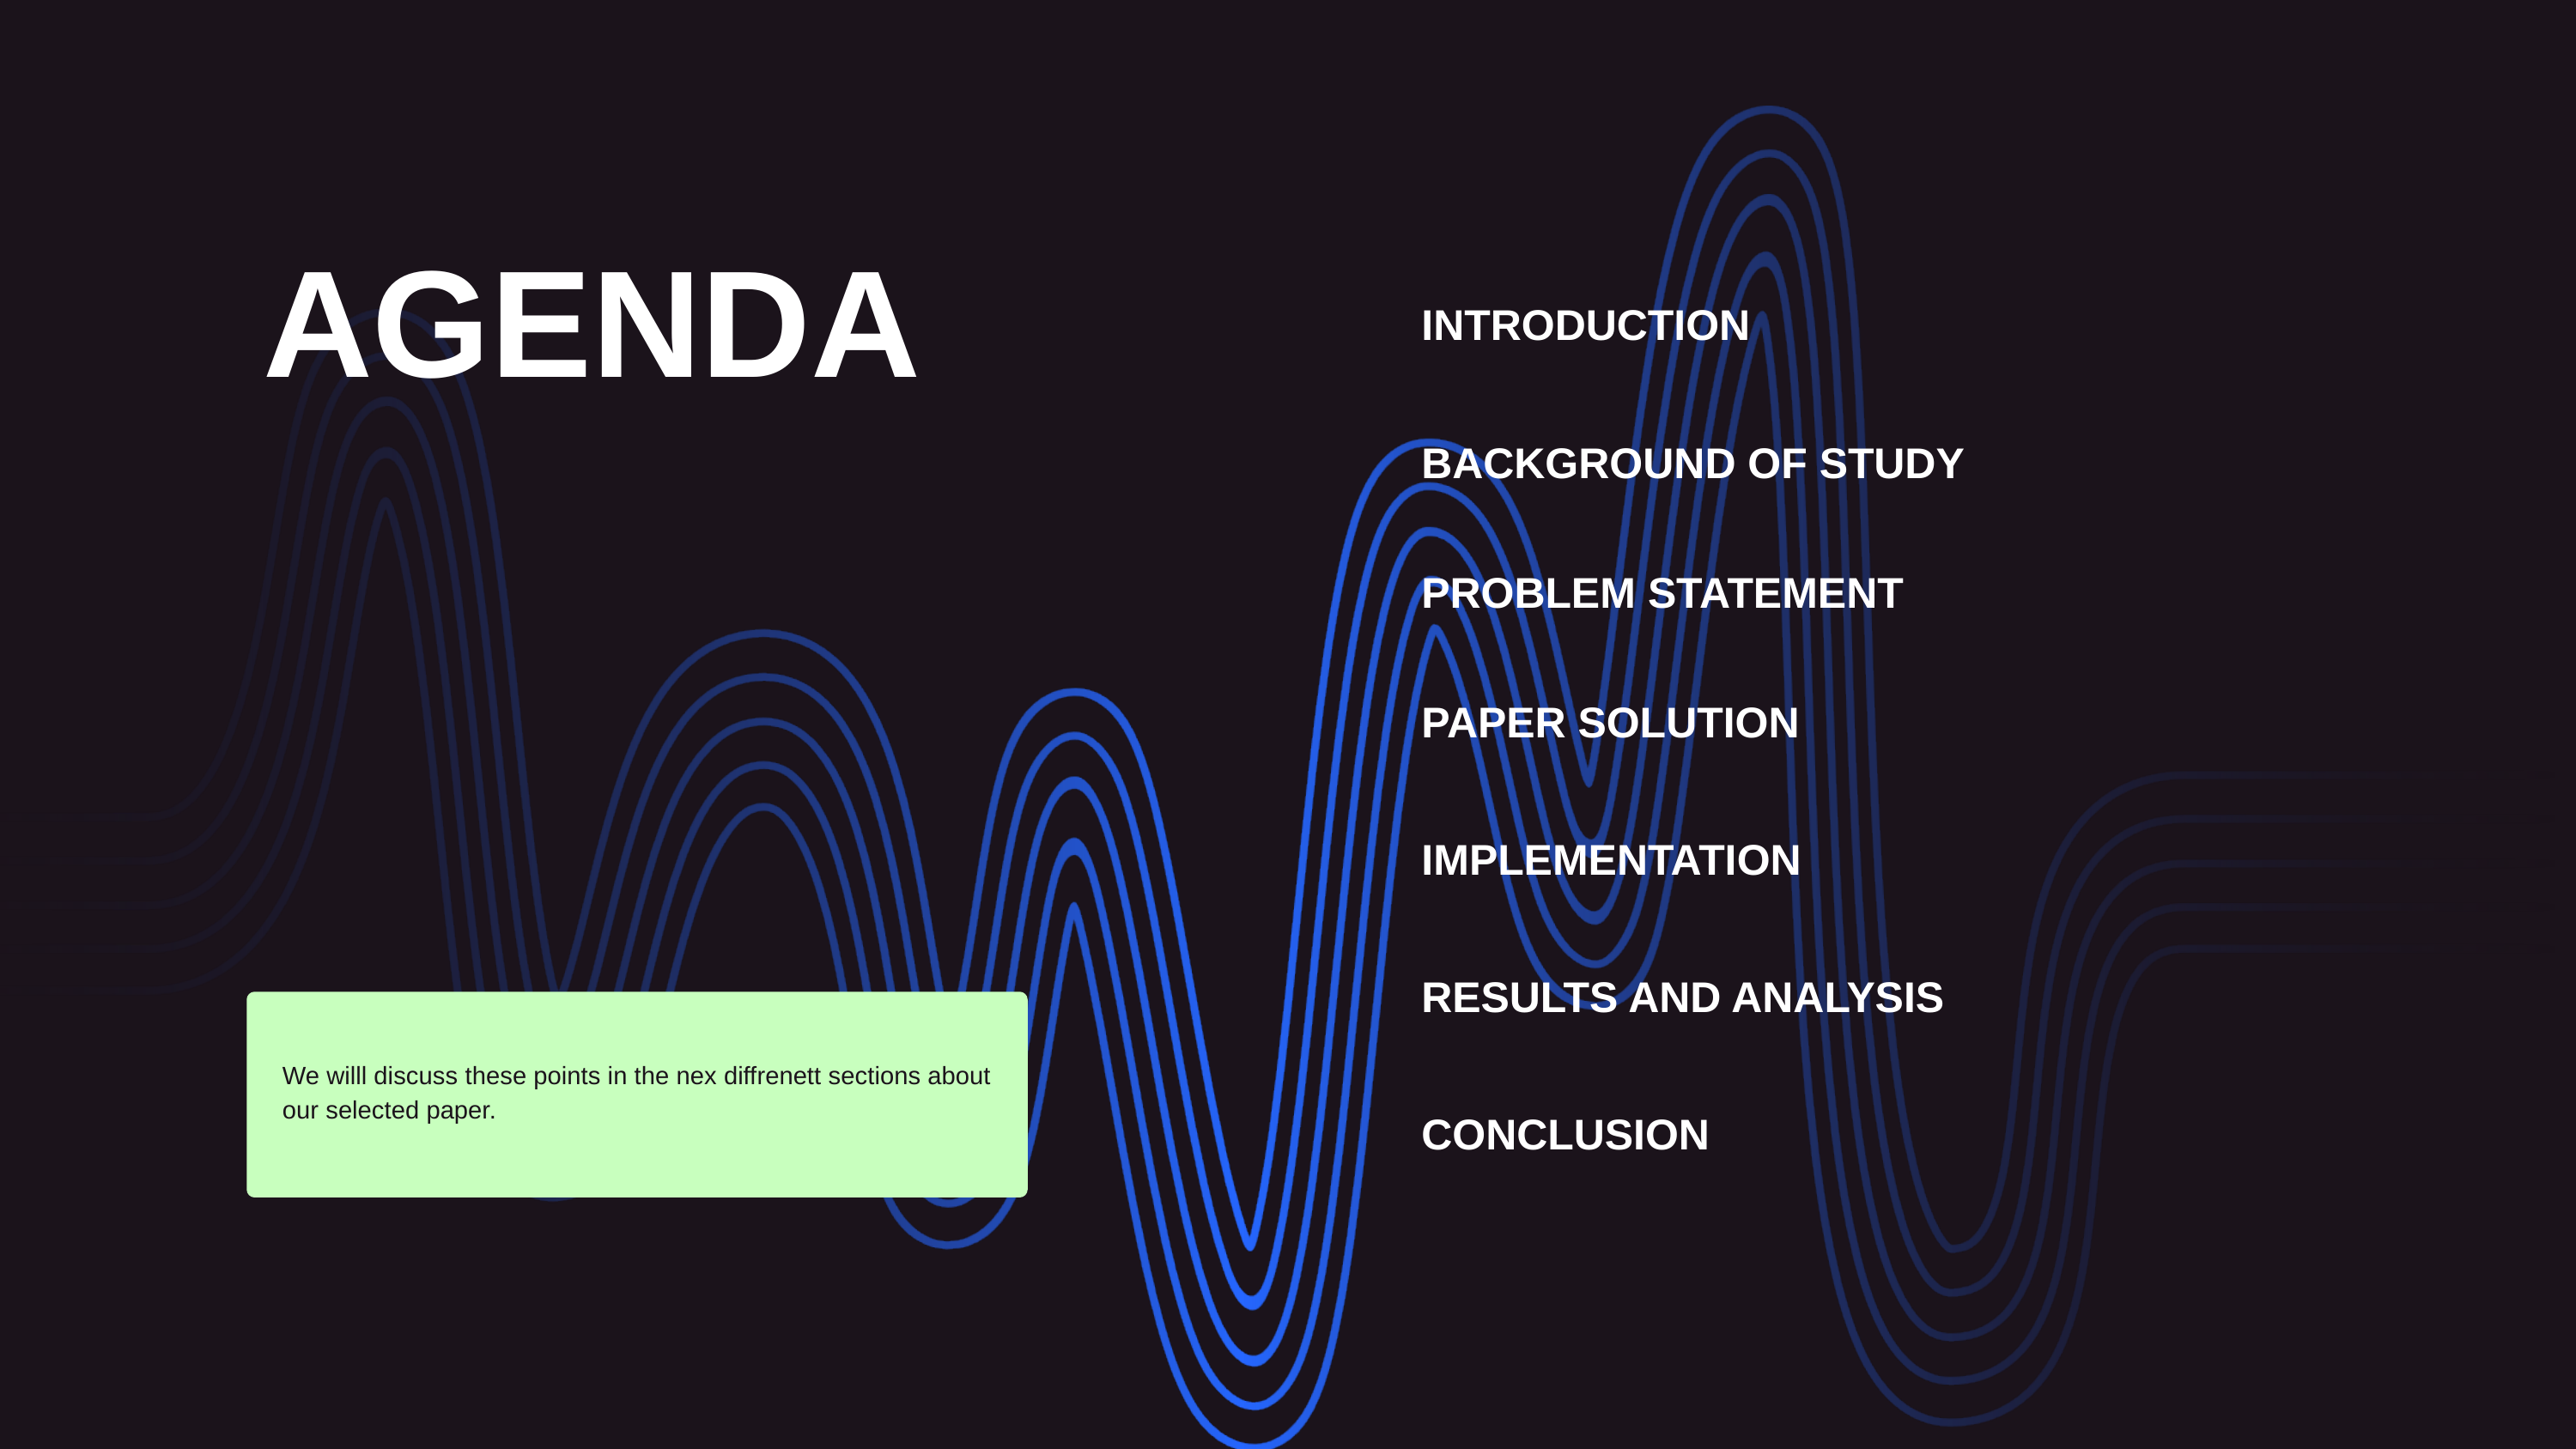

| INTRODUCTION |  |
| --- | --- |
| BACKGROUND OF STUDY |  |
| PROBLEM STATEMENT |  |
| PAPER SOLUTION |  |
| IMPLEMENTATION |  |
| RESULTS AND ANALYSIS |  |
| CONCLUSION |  |
AGENDA

We willl discuss these points in the nex diffrenett sections about our selected paper.